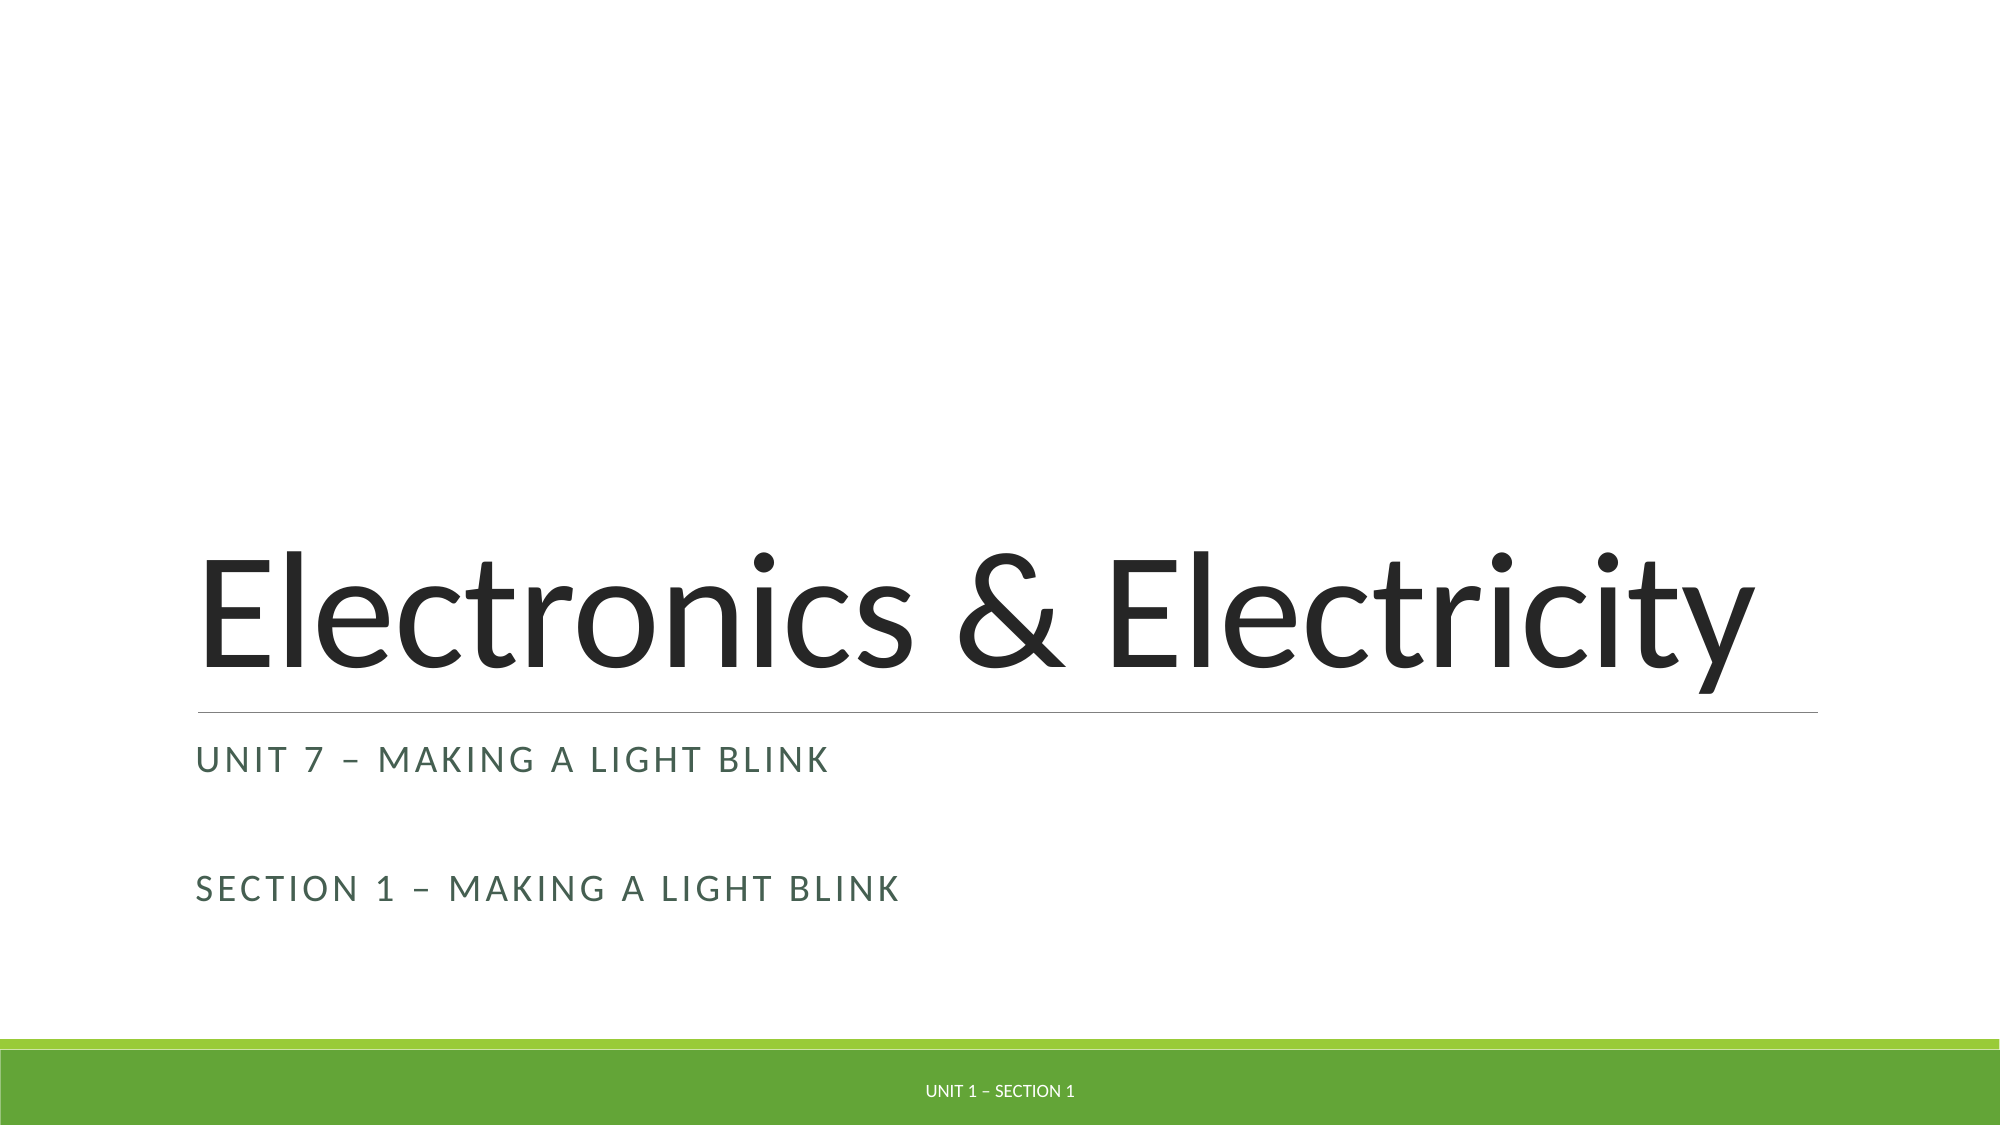

# Electronics & Electricity
Unit 7 – Making a light blink

Section 1 – making a light blink
Unit 1 – Section 1